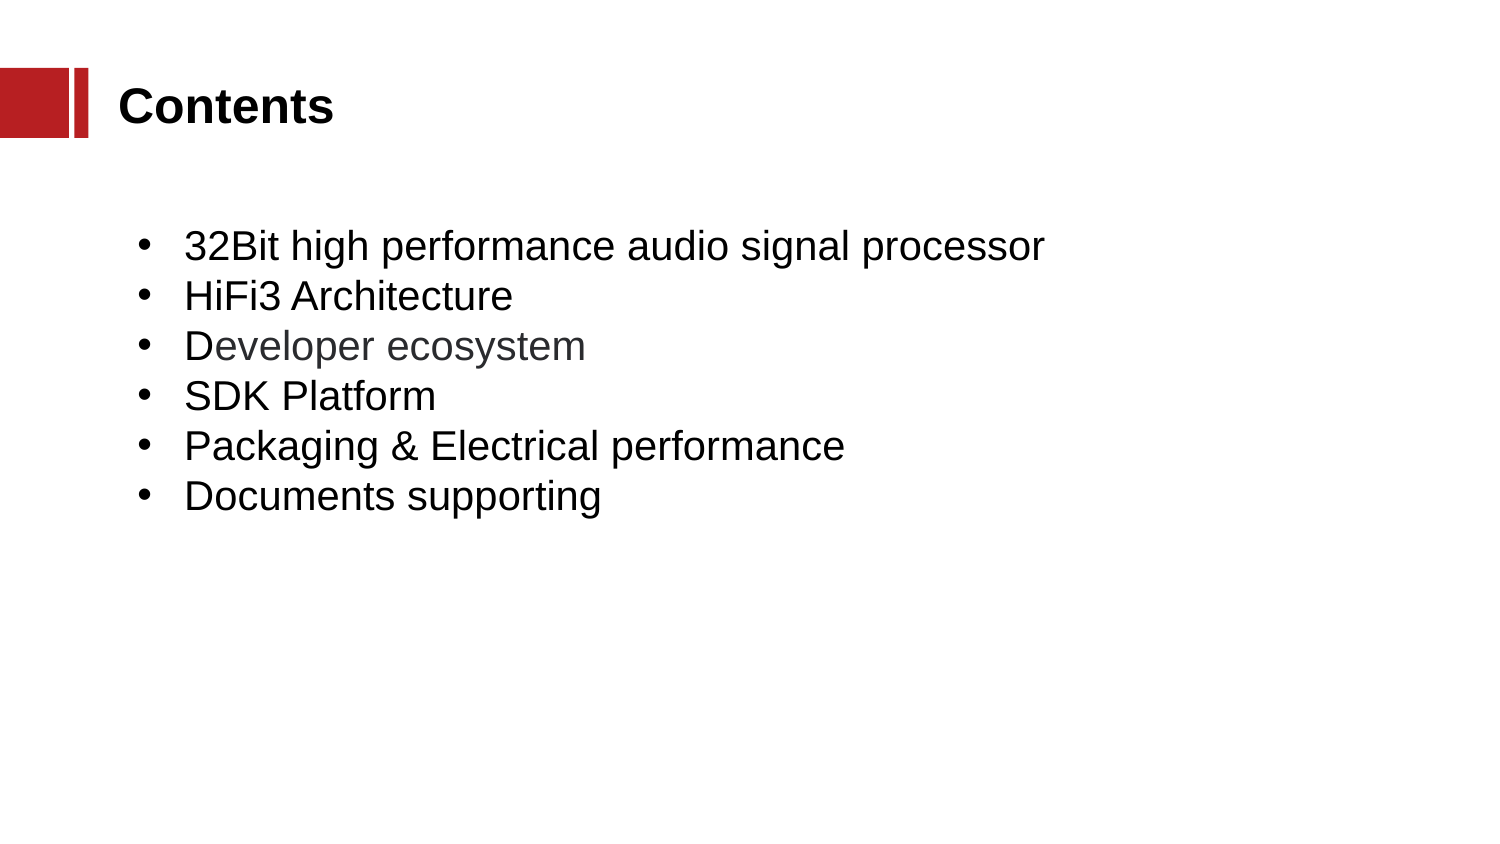

Contents
32Bit high performance audio signal processor
HiFi3 Architecture
Developer ecosystem
SDK Platform
Packaging & Electrical performance
Documents supporting